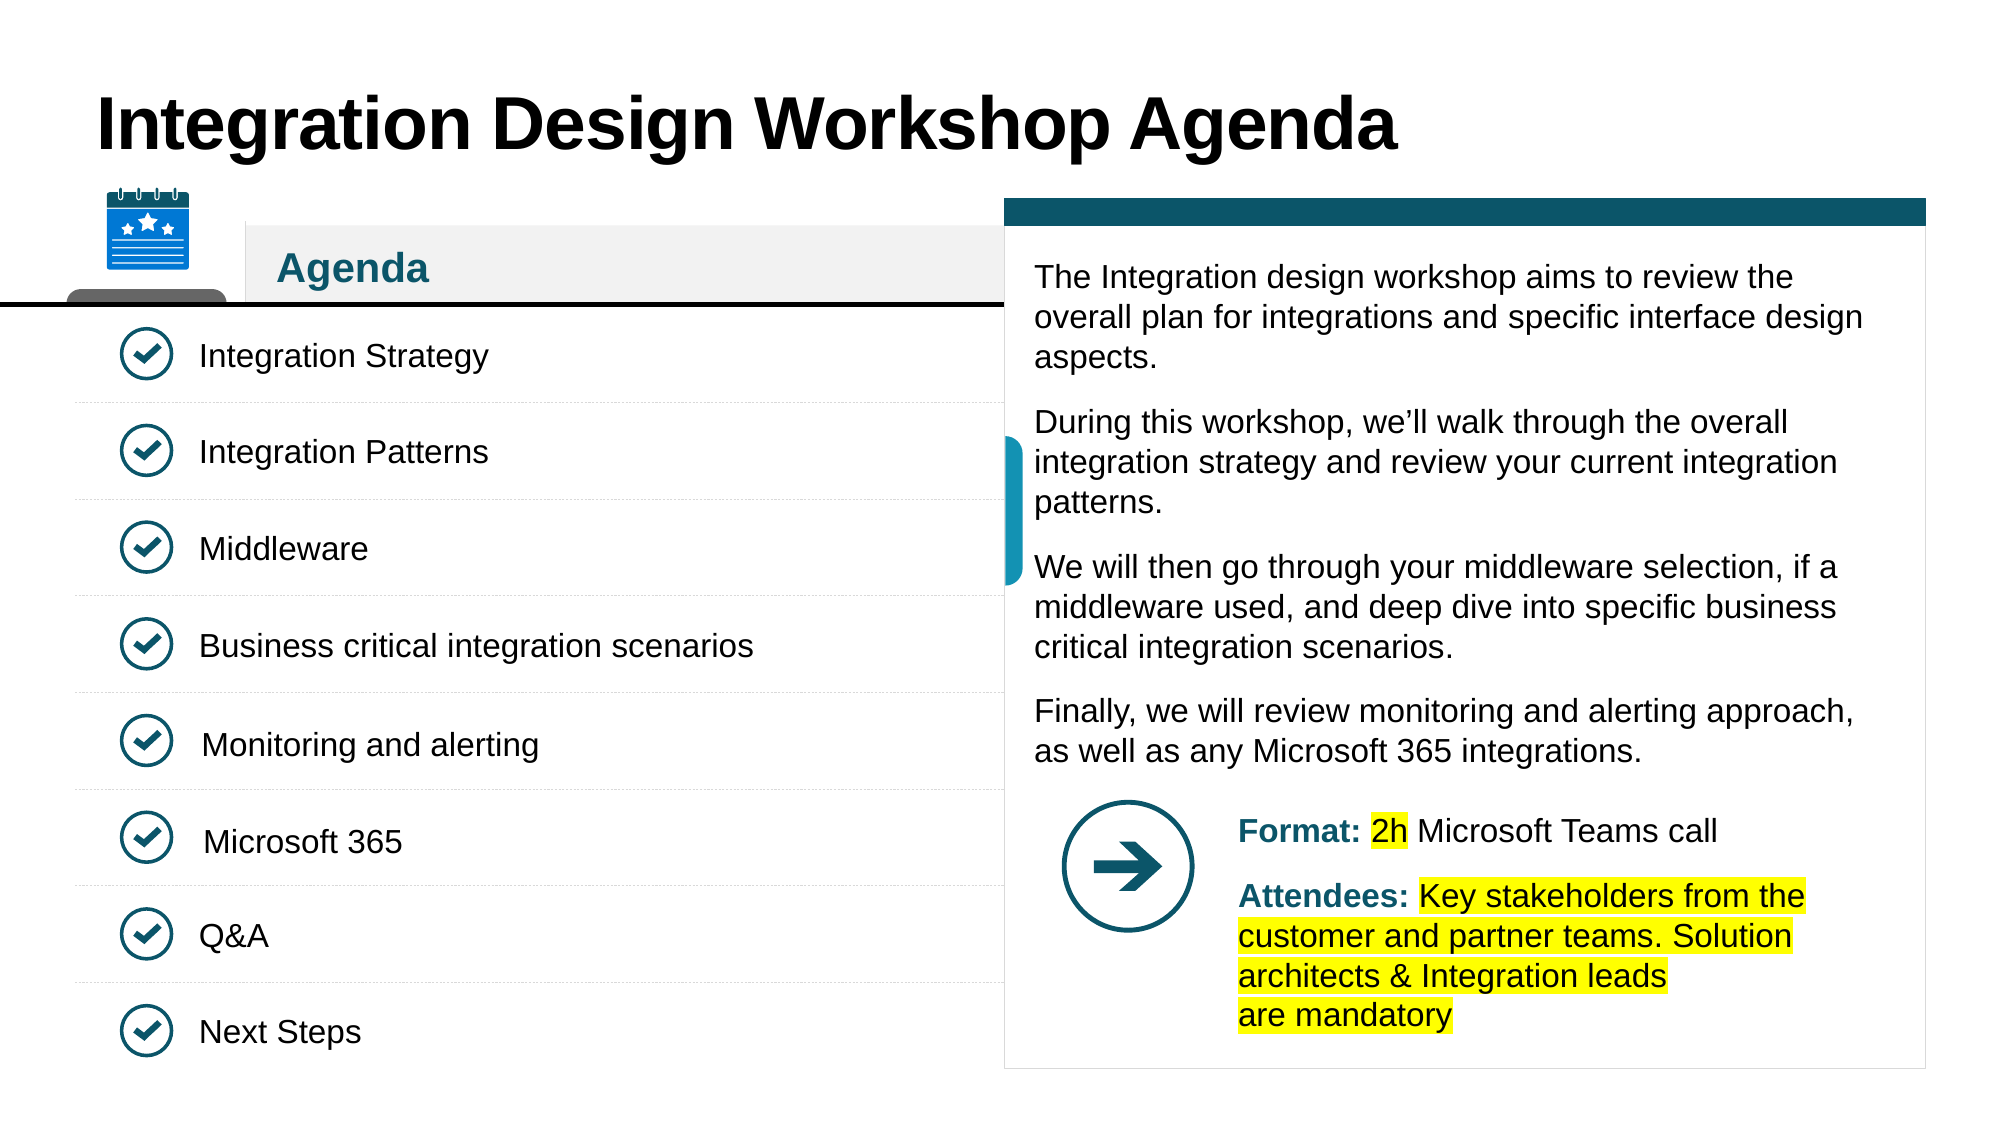

# Integration Design Workshop Agenda

Agenda
The Integration design workshop aims to review the overall plan for integrations and specific interface design aspects.

During this workshop, we’ll walk through the overall integration strategy and review your current integration patterns.

We will then go through your middleware selection, if a middleware used, and deep dive into specific business critical integration scenarios.

Finally, we will review monitoring and alerting approach, as well as any Microsoft 365 integrations.

Integration Strategy

Integration Patterns

Middleware

Business critical integration scenarios

Monitoring and alerting
Format: 2h Microsoft Teams call
Attendees: Key stakeholders from the customer and partner teams. Solution architects & Integration leads
are mandatory

Microsoft 365
Q&A

Next Steps